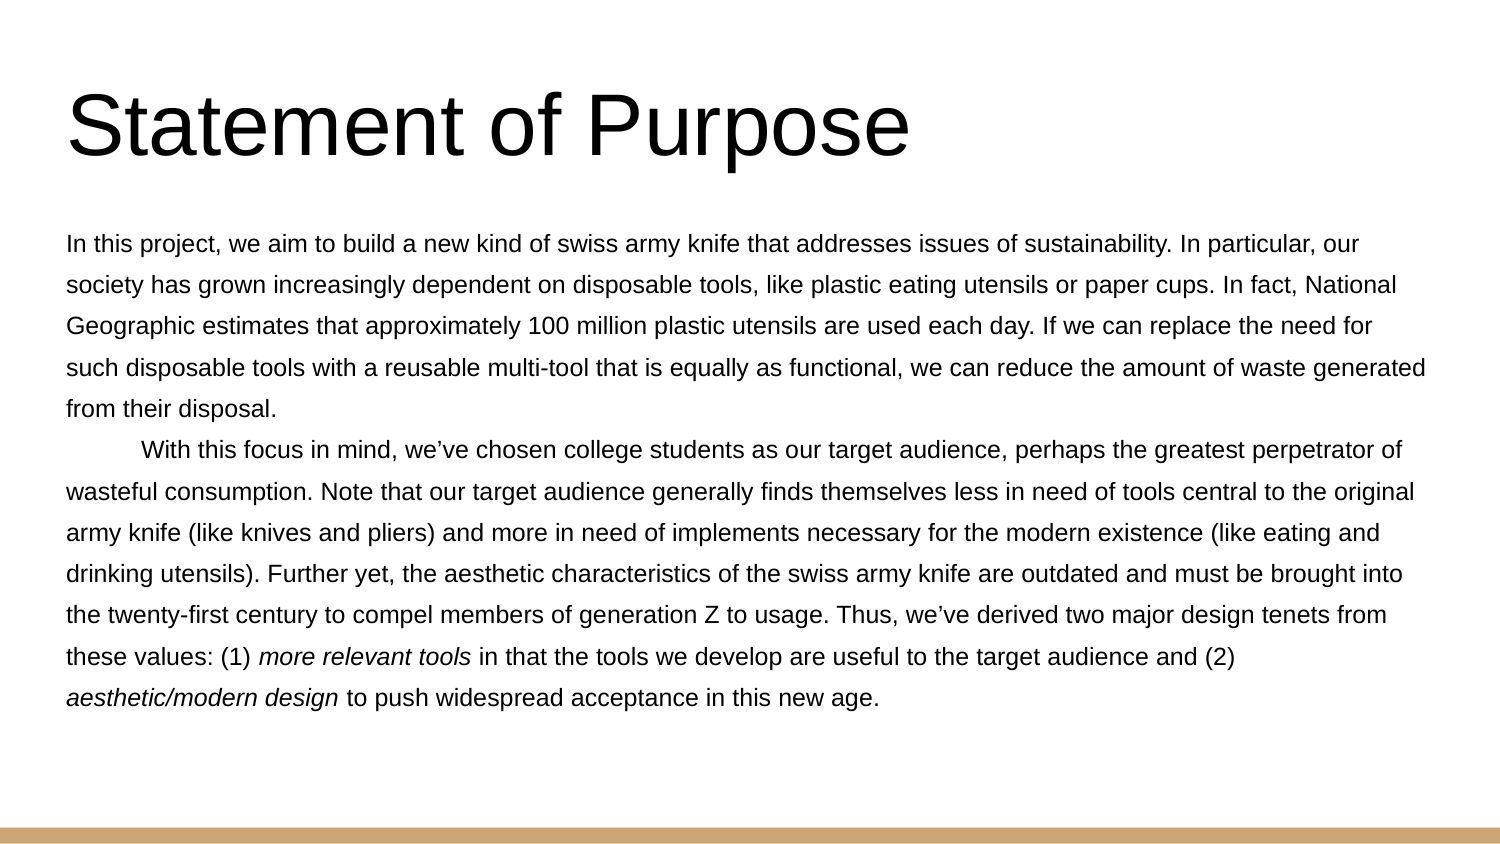

# Statement of Purpose
In this project, we aim to build a new kind of swiss army knife that addresses issues of sustainability. In particular, our society has grown increasingly dependent on disposable tools, like plastic eating utensils or paper cups. In fact, National Geographic estimates that approximately 100 million plastic utensils are used each day. If we can replace the need for such disposable tools with a reusable multi-tool that is equally as functional, we can reduce the amount of waste generated from their disposal.
With this focus in mind, we’ve chosen college students as our target audience, perhaps the greatest perpetrator of wasteful consumption. Note that our target audience generally finds themselves less in need of tools central to the original army knife (like knives and pliers) and more in need of implements necessary for the modern existence (like eating and drinking utensils). Further yet, the aesthetic characteristics of the swiss army knife are outdated and must be brought into the twenty-first century to compel members of generation Z to usage. Thus, we’ve derived two major design tenets from these values: (1) more relevant tools in that the tools we develop are useful to the target audience and (2) aesthetic/modern design to push widespread acceptance in this new age.